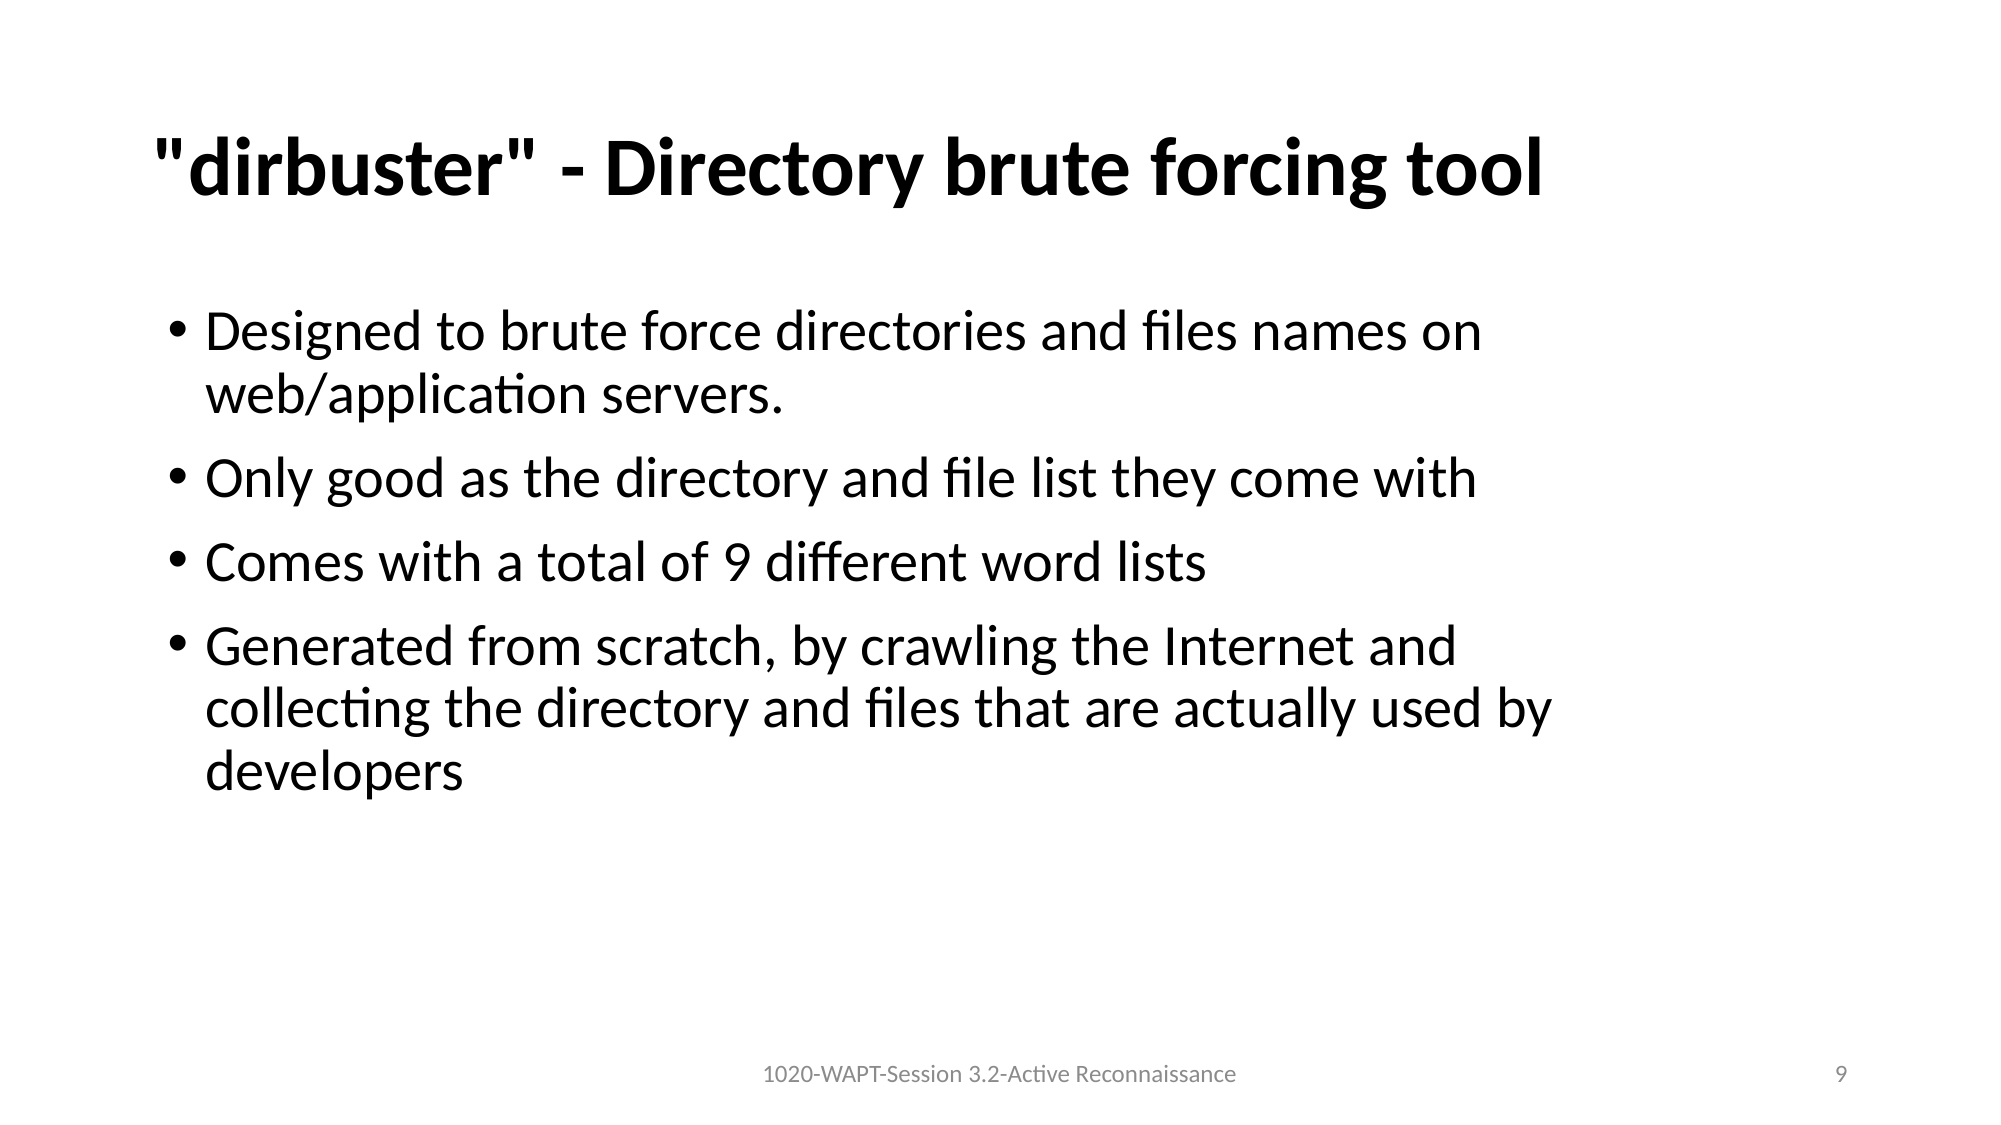

9
# "dirbuster" - Directory brute forcing tool
Designed to brute force directories and files names on web/application servers.
Only good as the directory and file list they come with
Comes with a total of 9 different word lists
Generated from scratch, by crawling the Internet and collecting the directory and files that are actually used by developers
1020-WAPT-Session 3.2-Active Reconnaissance